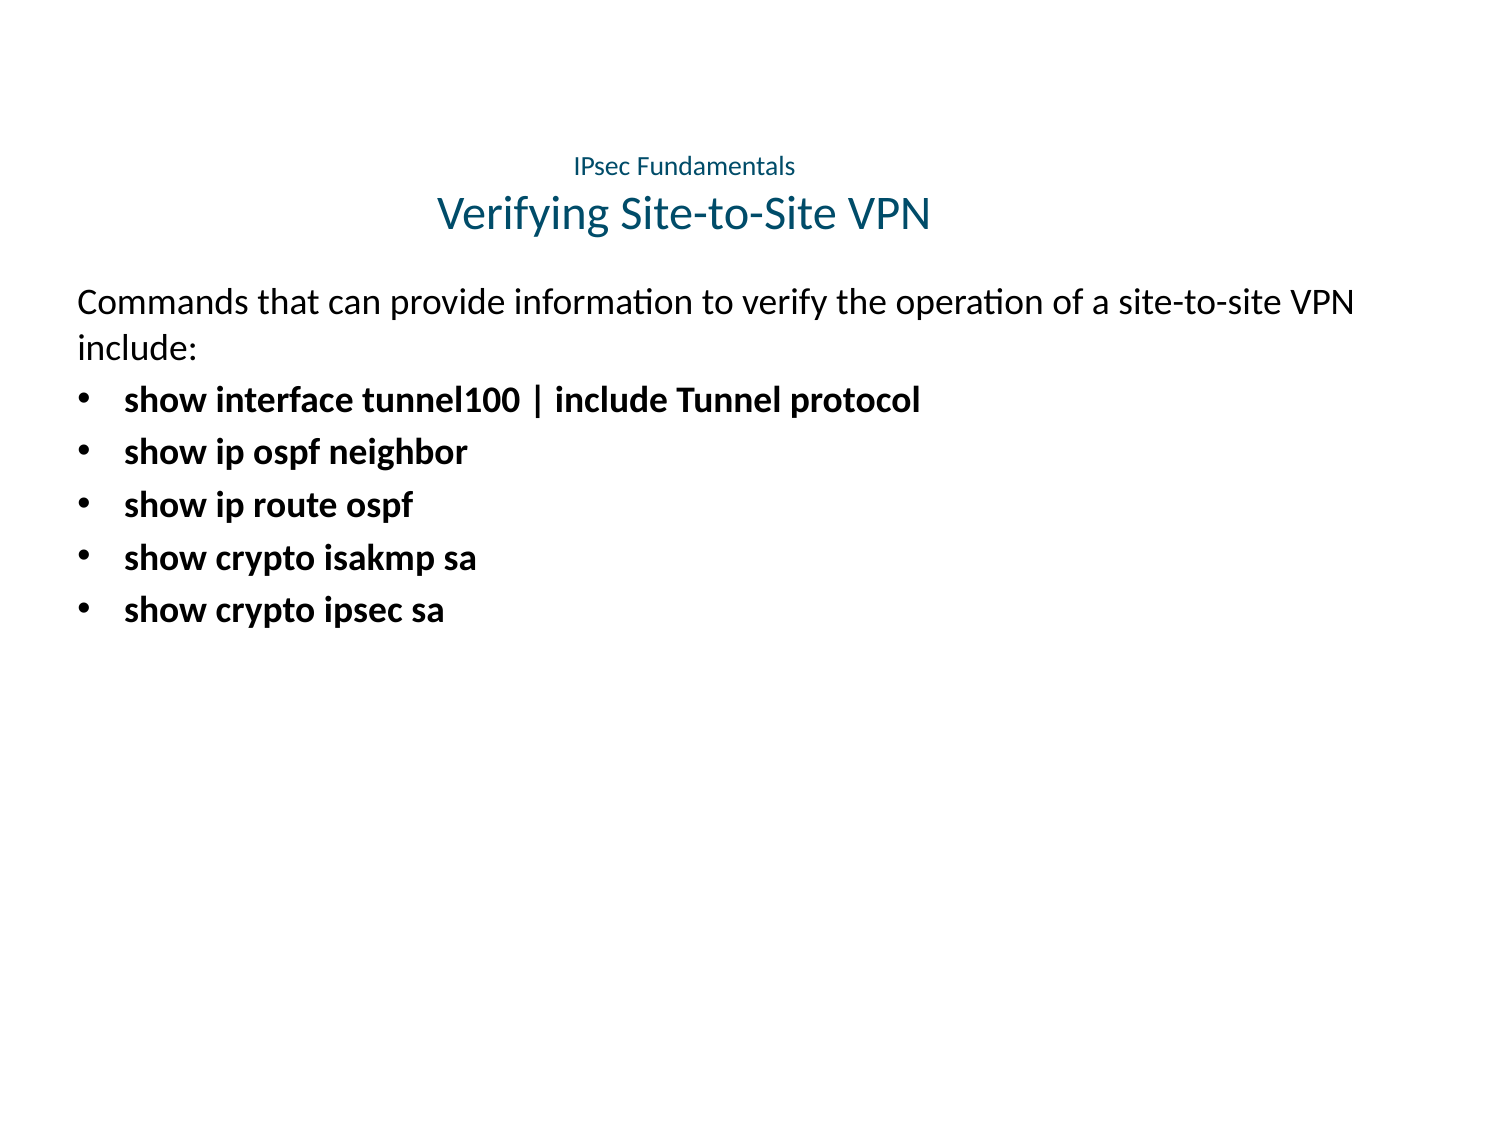

# IPsec Fundamentals Verifying Site-to-Site VPN
Commands that can provide information to verify the operation of a site-to-site VPN include:
show interface tunnel100 | include Tunnel protocol
show ip ospf neighbor
show ip route ospf
show crypto isakmp sa
show crypto ipsec sa